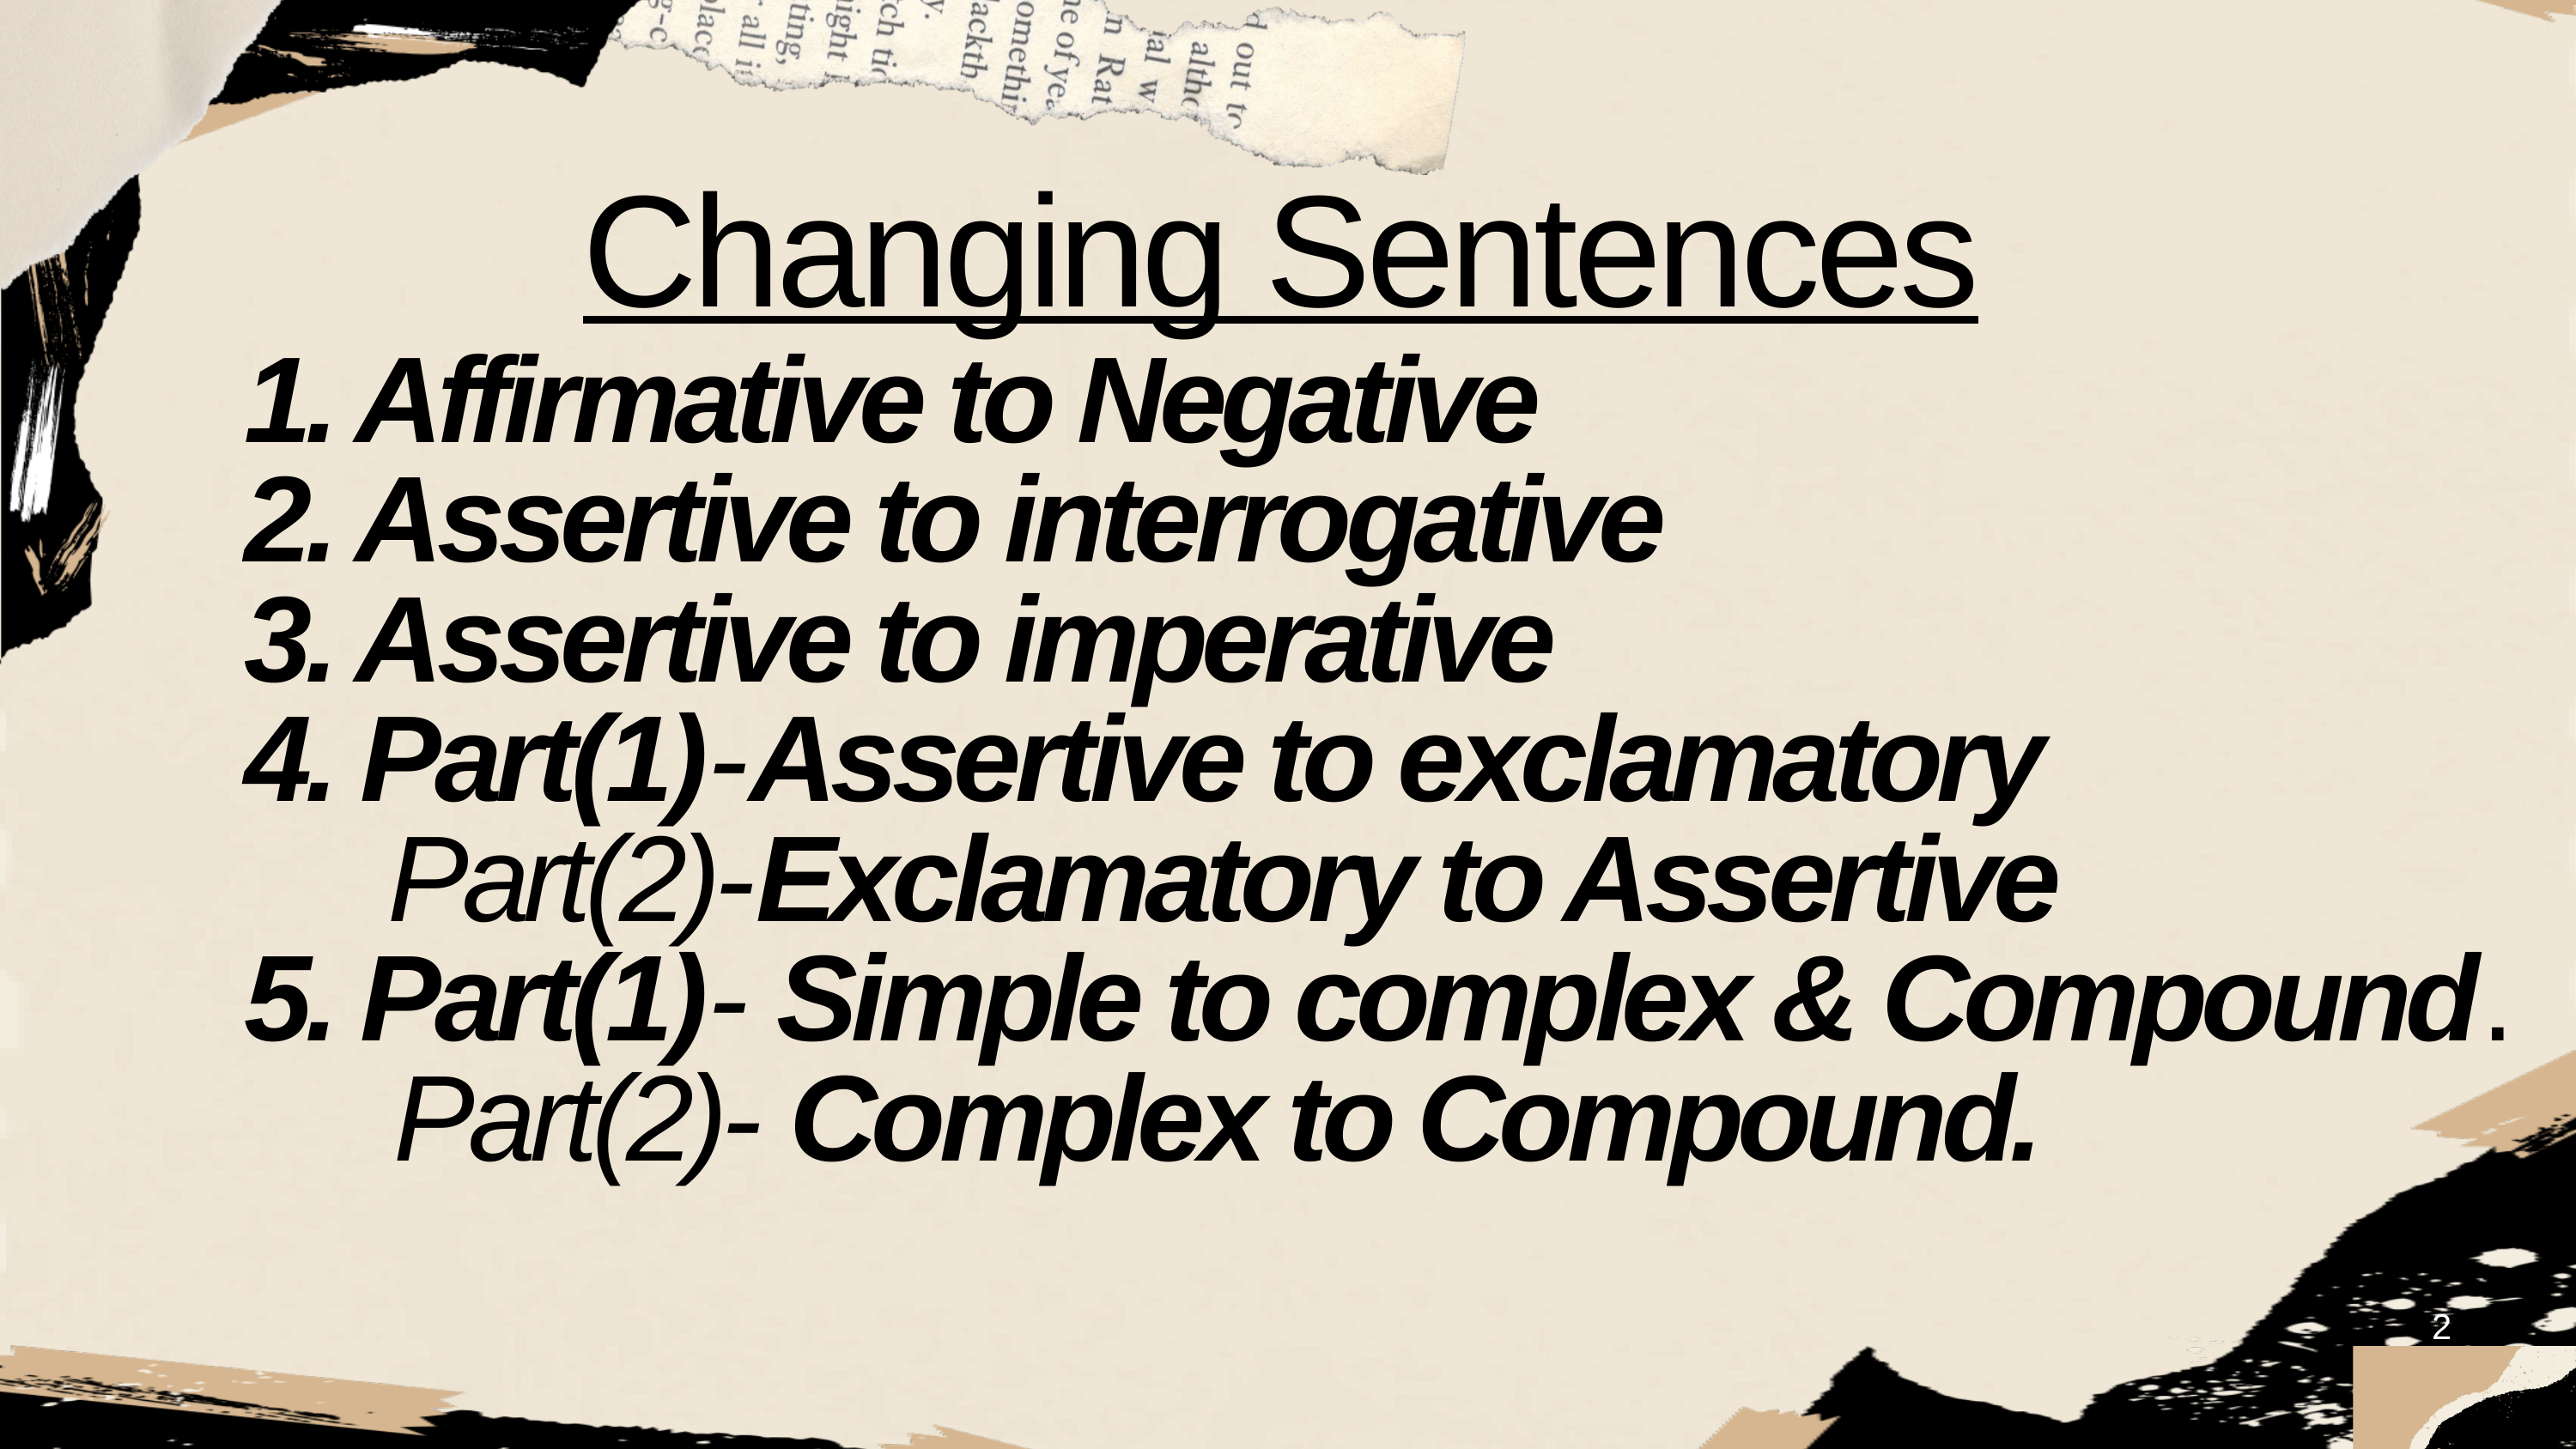

Changing Sentences
1. Affirmative to Negative
2. Assertive to interrogative
3. Assertive to imperative
4. Part(1)-Assertive to exclamatory
     Part(2)-Exclamatory to Assertive
5. Part(1)- Simple to complex & Compound.
     Part(2)- Complex to Compound.
2